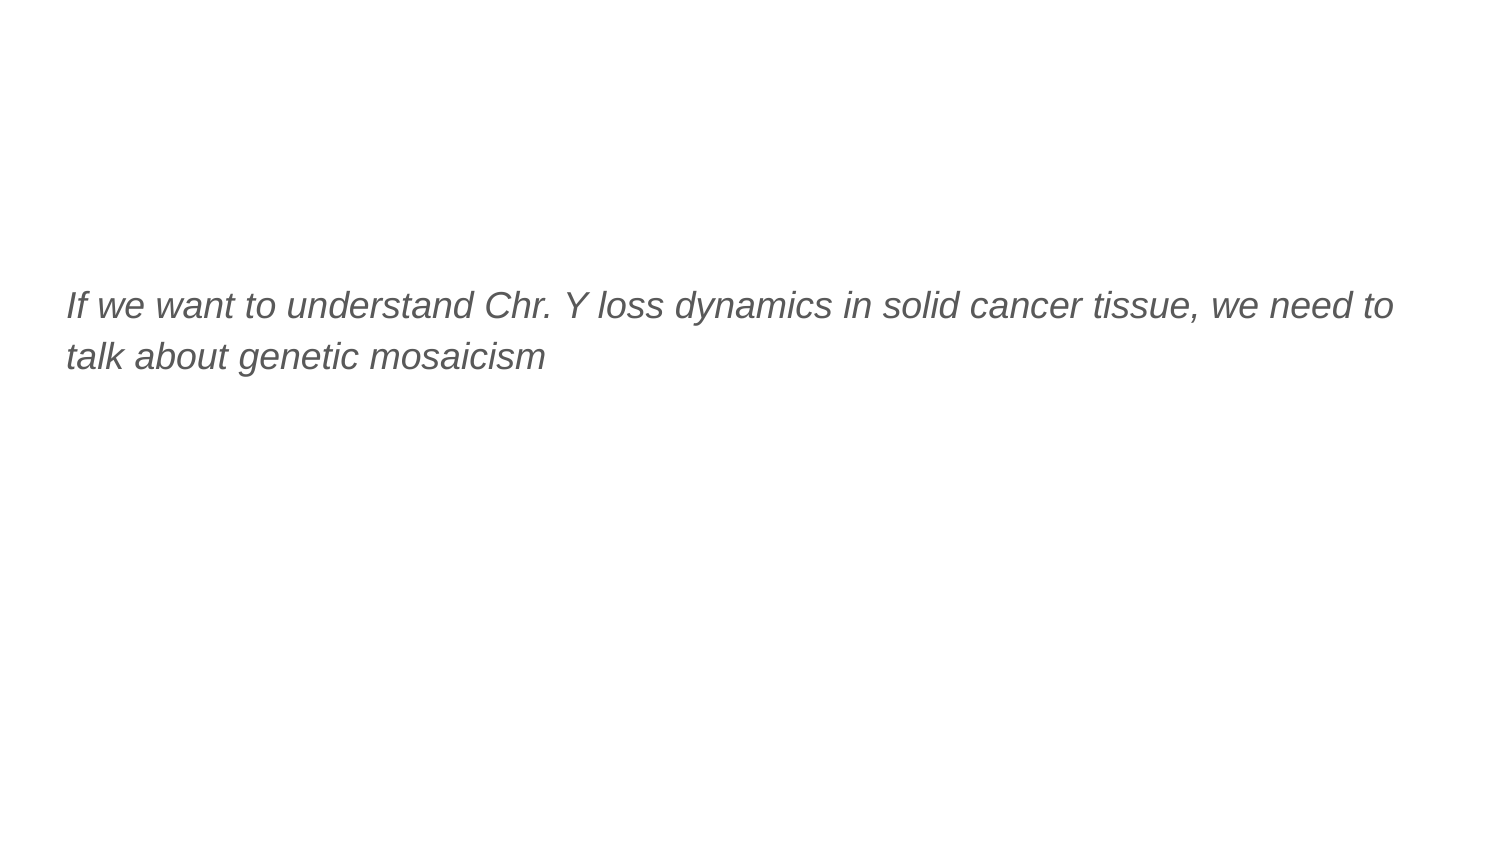

#

If we want to understand Chr. Y loss dynamics in solid cancer tissue, we need to talk about genetic mosaicism